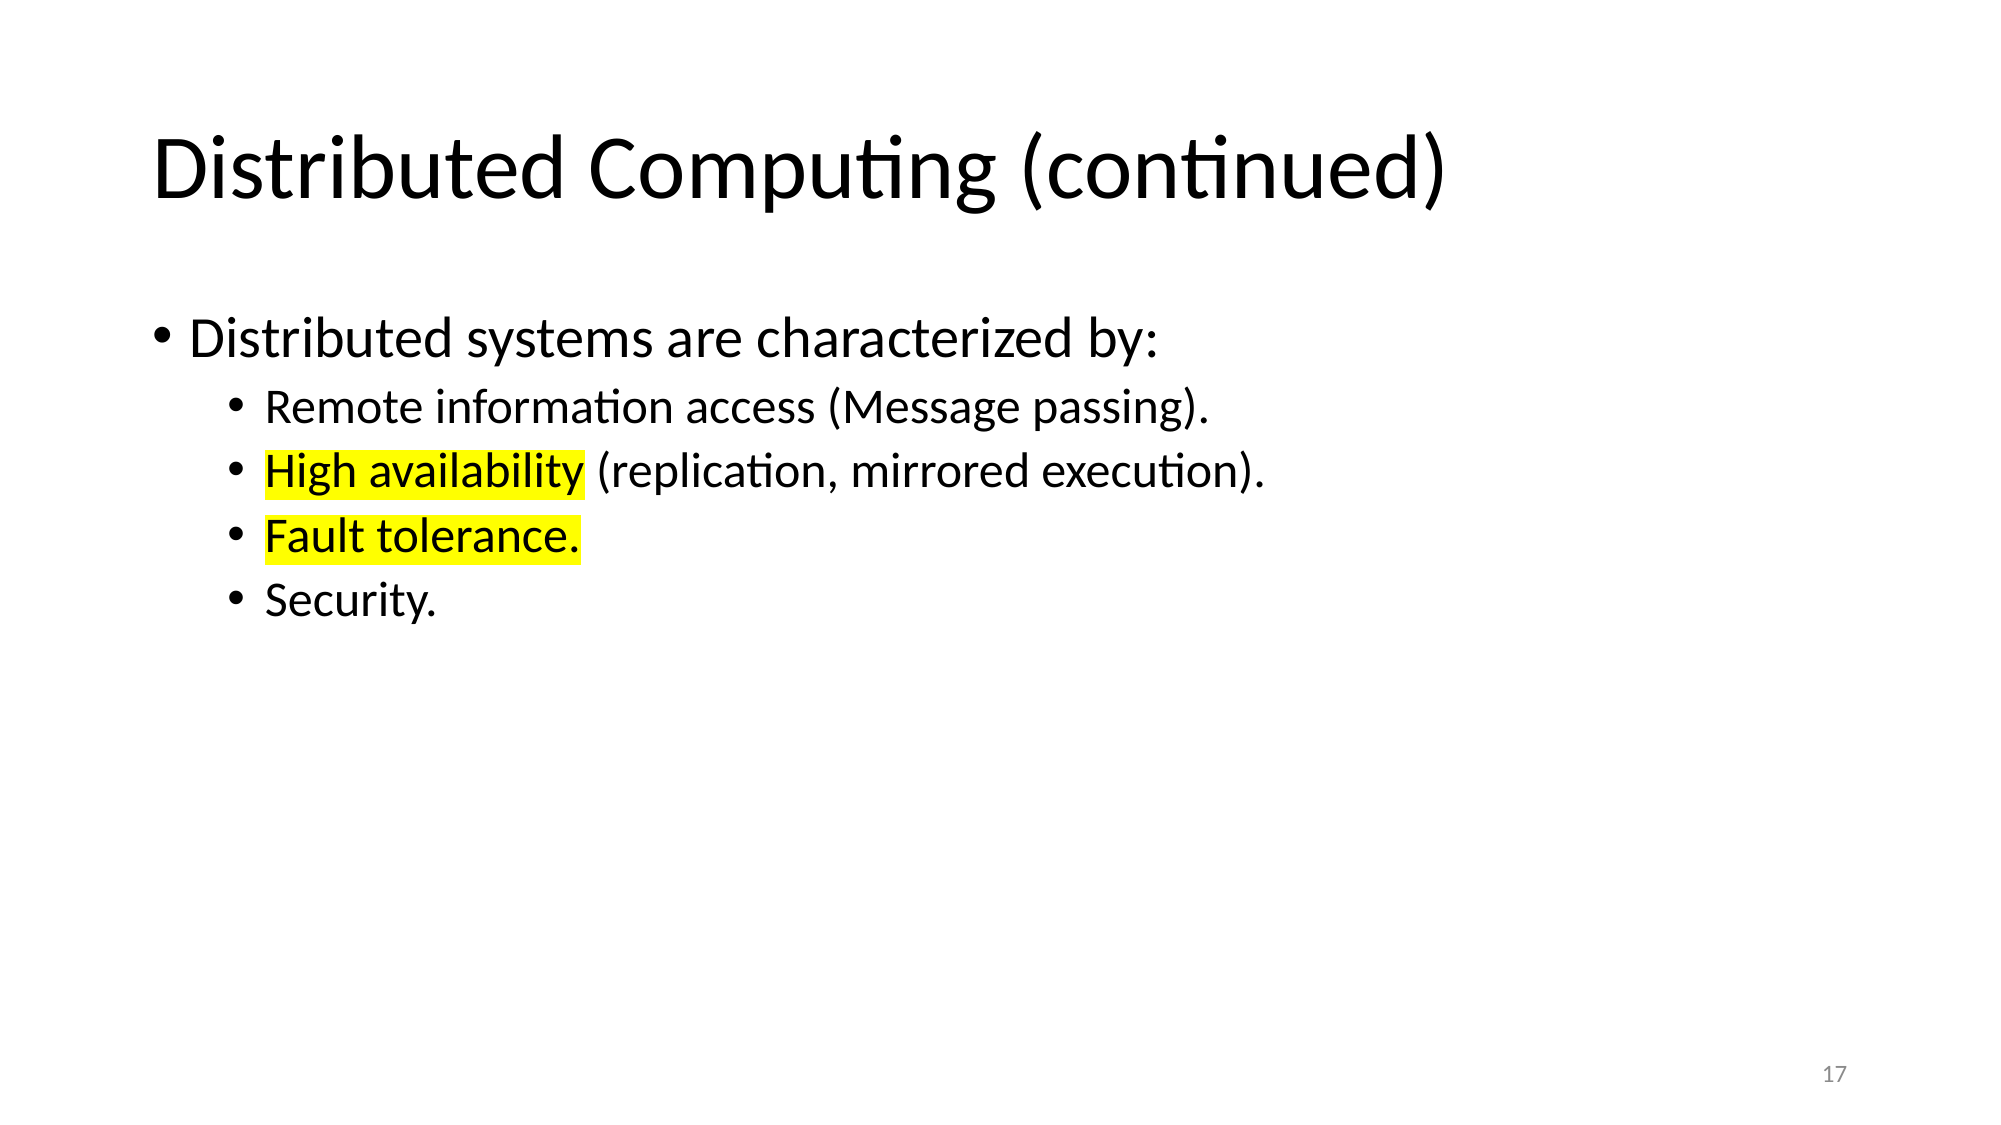

# Distributed Computing (continued)
Distributed systems are characterized by:
Remote information access (Message passing).
High availability (replication, mirrored execution).
Fault tolerance.
Security.
17